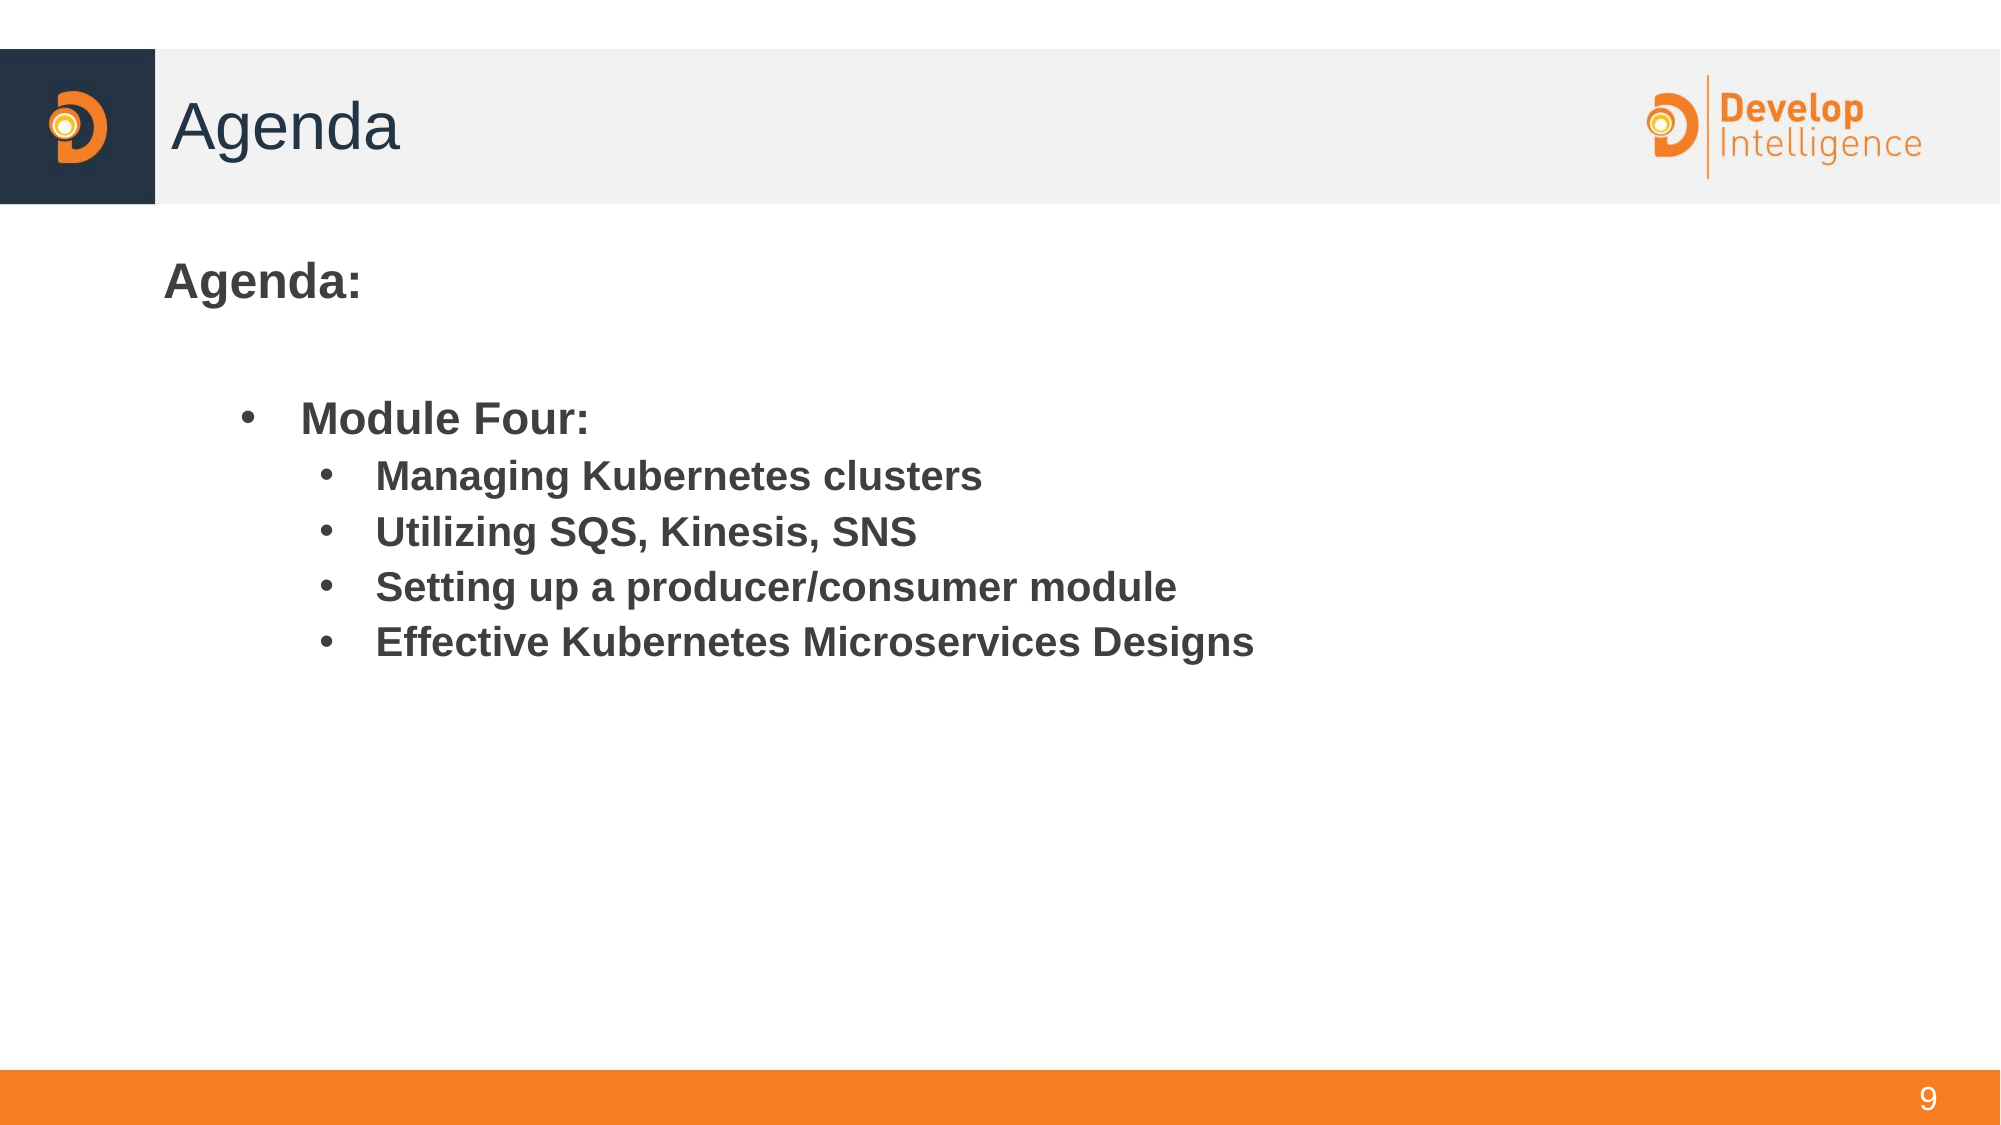

# Agenda
Agenda:

Module Four:
Managing Kubernetes clusters
Utilizing SQS, Kinesis, SNS
Setting up a producer/consumer module
Effective Kubernetes Microservices Designs
9